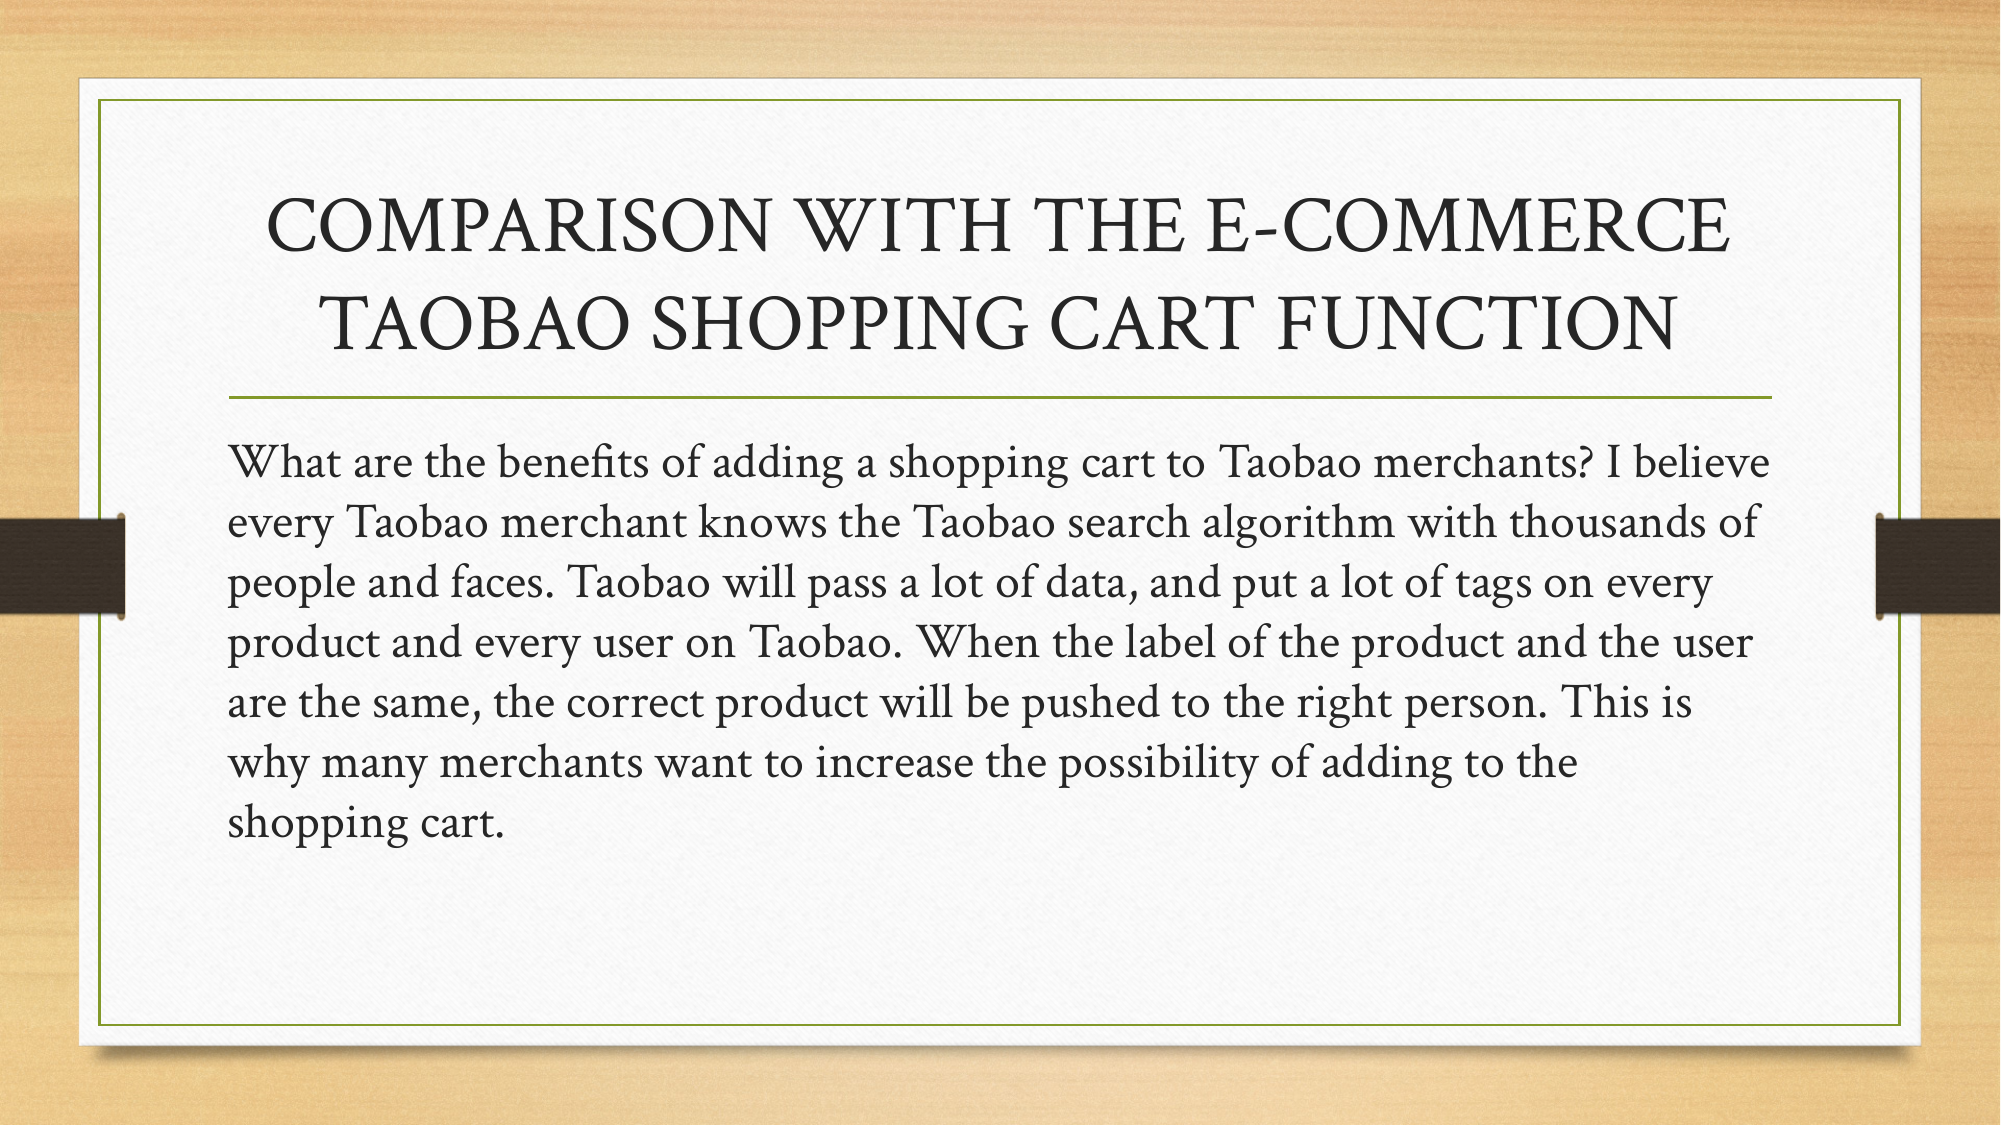

# COMPARISON WITH THE E-COMMERCE TAOBAO SHOPPING CART FUNCTION
What are the benefits of adding a shopping cart to Taobao merchants? I believe every Taobao merchant knows the Taobao search algorithm with thousands of people and faces. Taobao will pass a lot of data, and put a lot of tags on every product and every user on Taobao. When the label of the product and the user are the same, the correct product will be pushed to the right person. This is why many merchants want to increase the possibility of adding to the shopping cart.